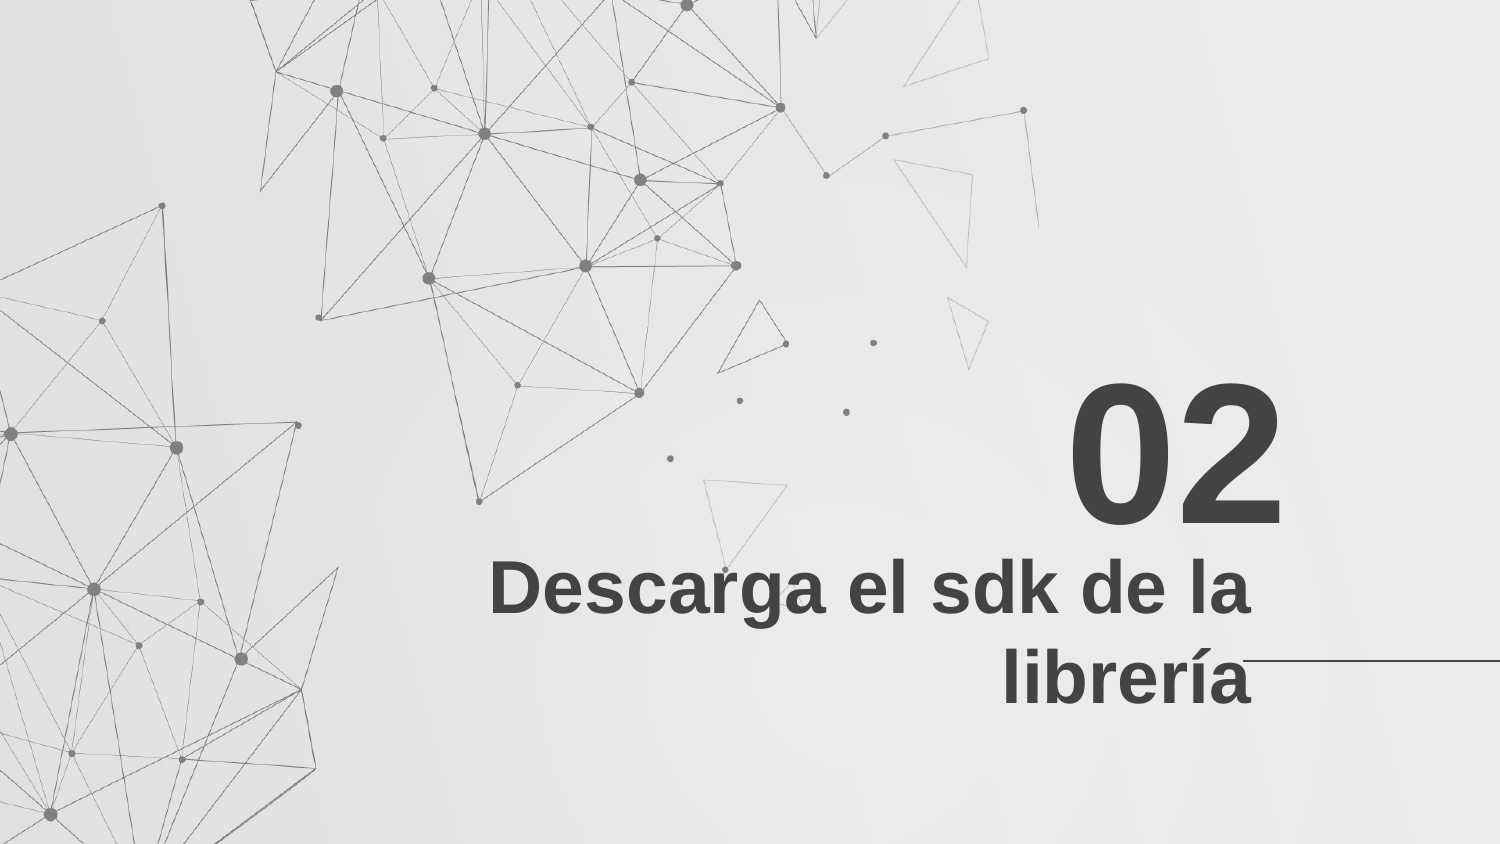

02
# Descarga el sdk de la librería